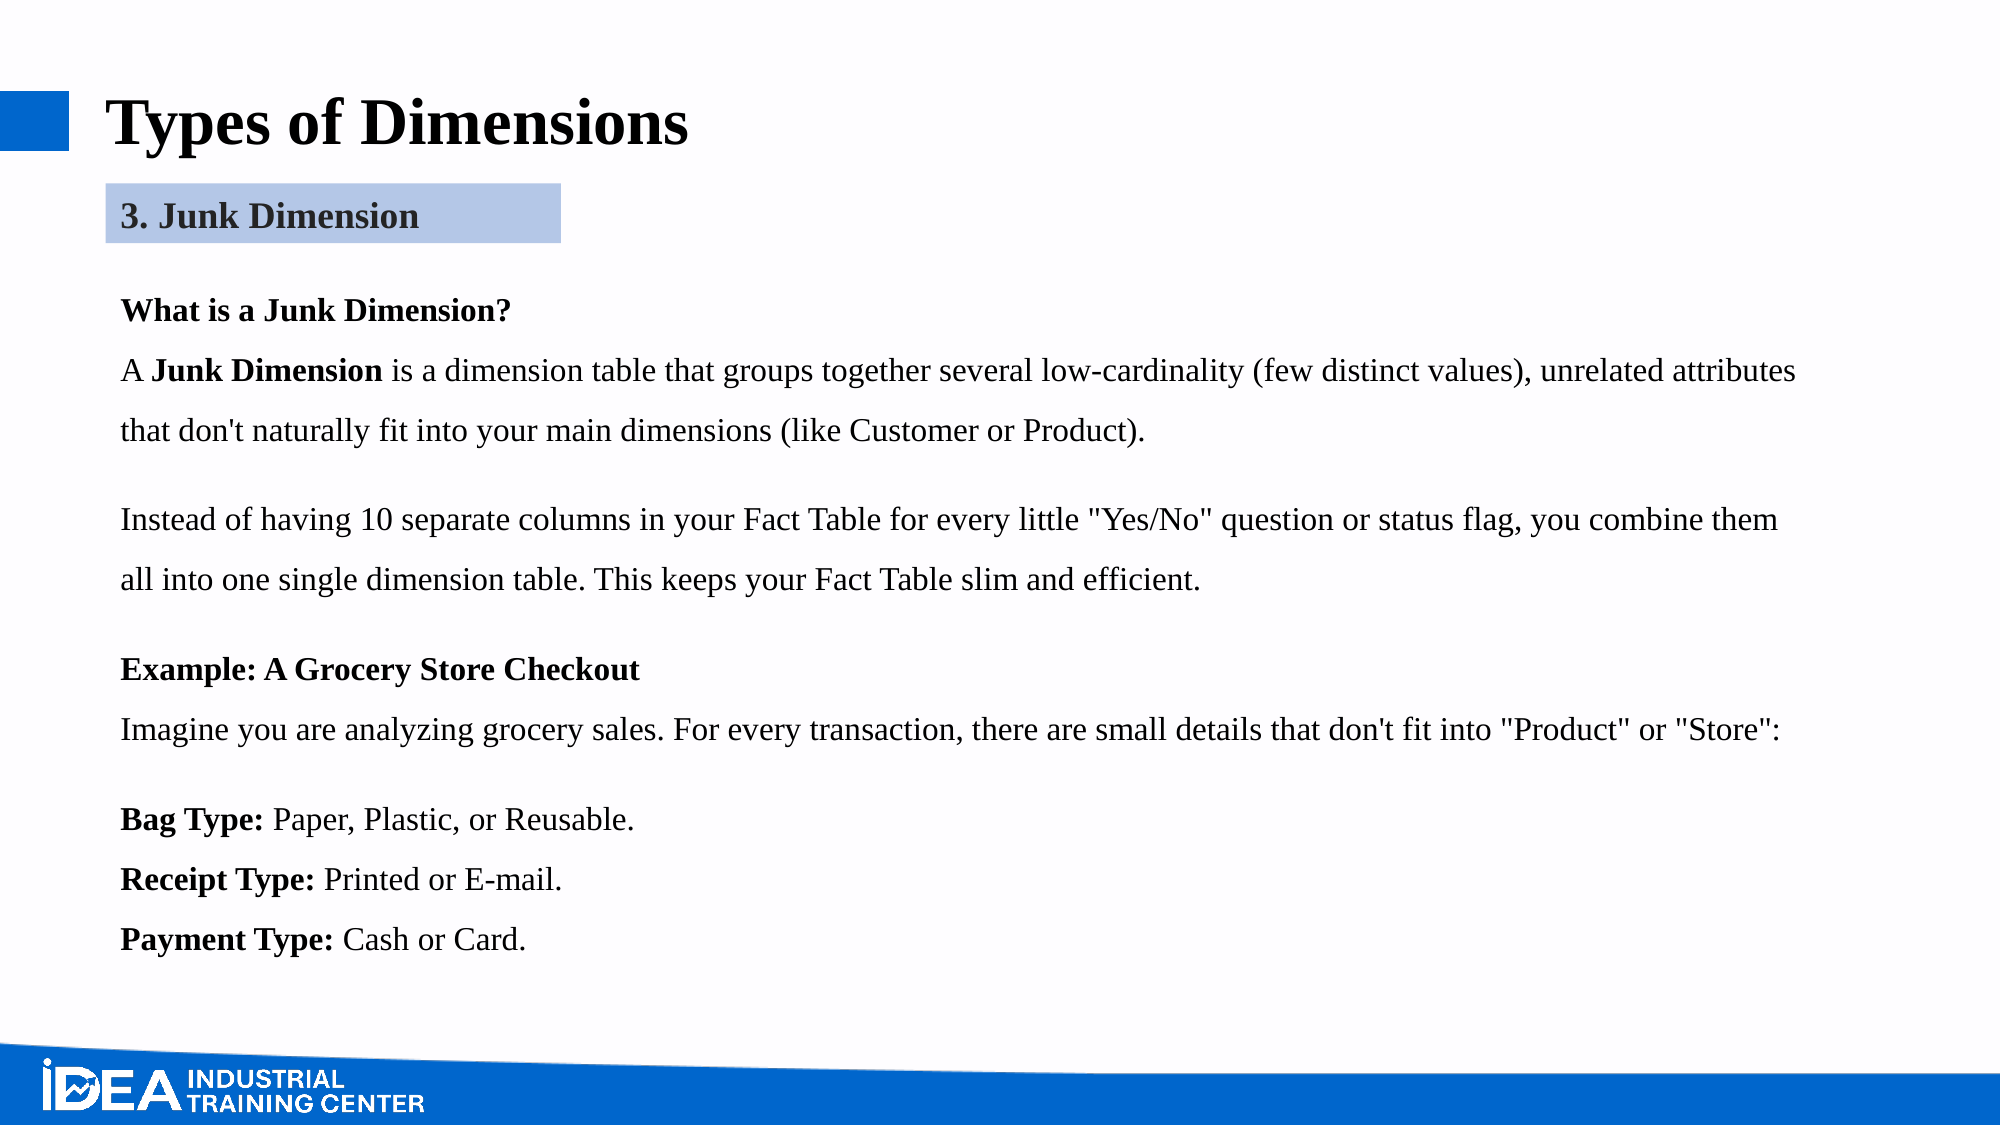

# Types of Dimensions
3. Junk Dimension
What is a Junk Dimension?
A Junk Dimension is a dimension table that groups together several low-cardinality (few distinct values), unrelated attributes that don't naturally fit into your main dimensions (like Customer or Product).

Instead of having 10 separate columns in your Fact Table for every little "Yes/No" question or status flag, you combine them all into one single dimension table. This keeps your Fact Table slim and efficient.

Example: A Grocery Store Checkout
Imagine you are analyzing grocery sales. For every transaction, there are small details that don't fit into "Product" or "Store":

Bag Type: Paper, Plastic, or Reusable.
Receipt Type: Printed or E-mail.
Payment Type: Cash or Card.